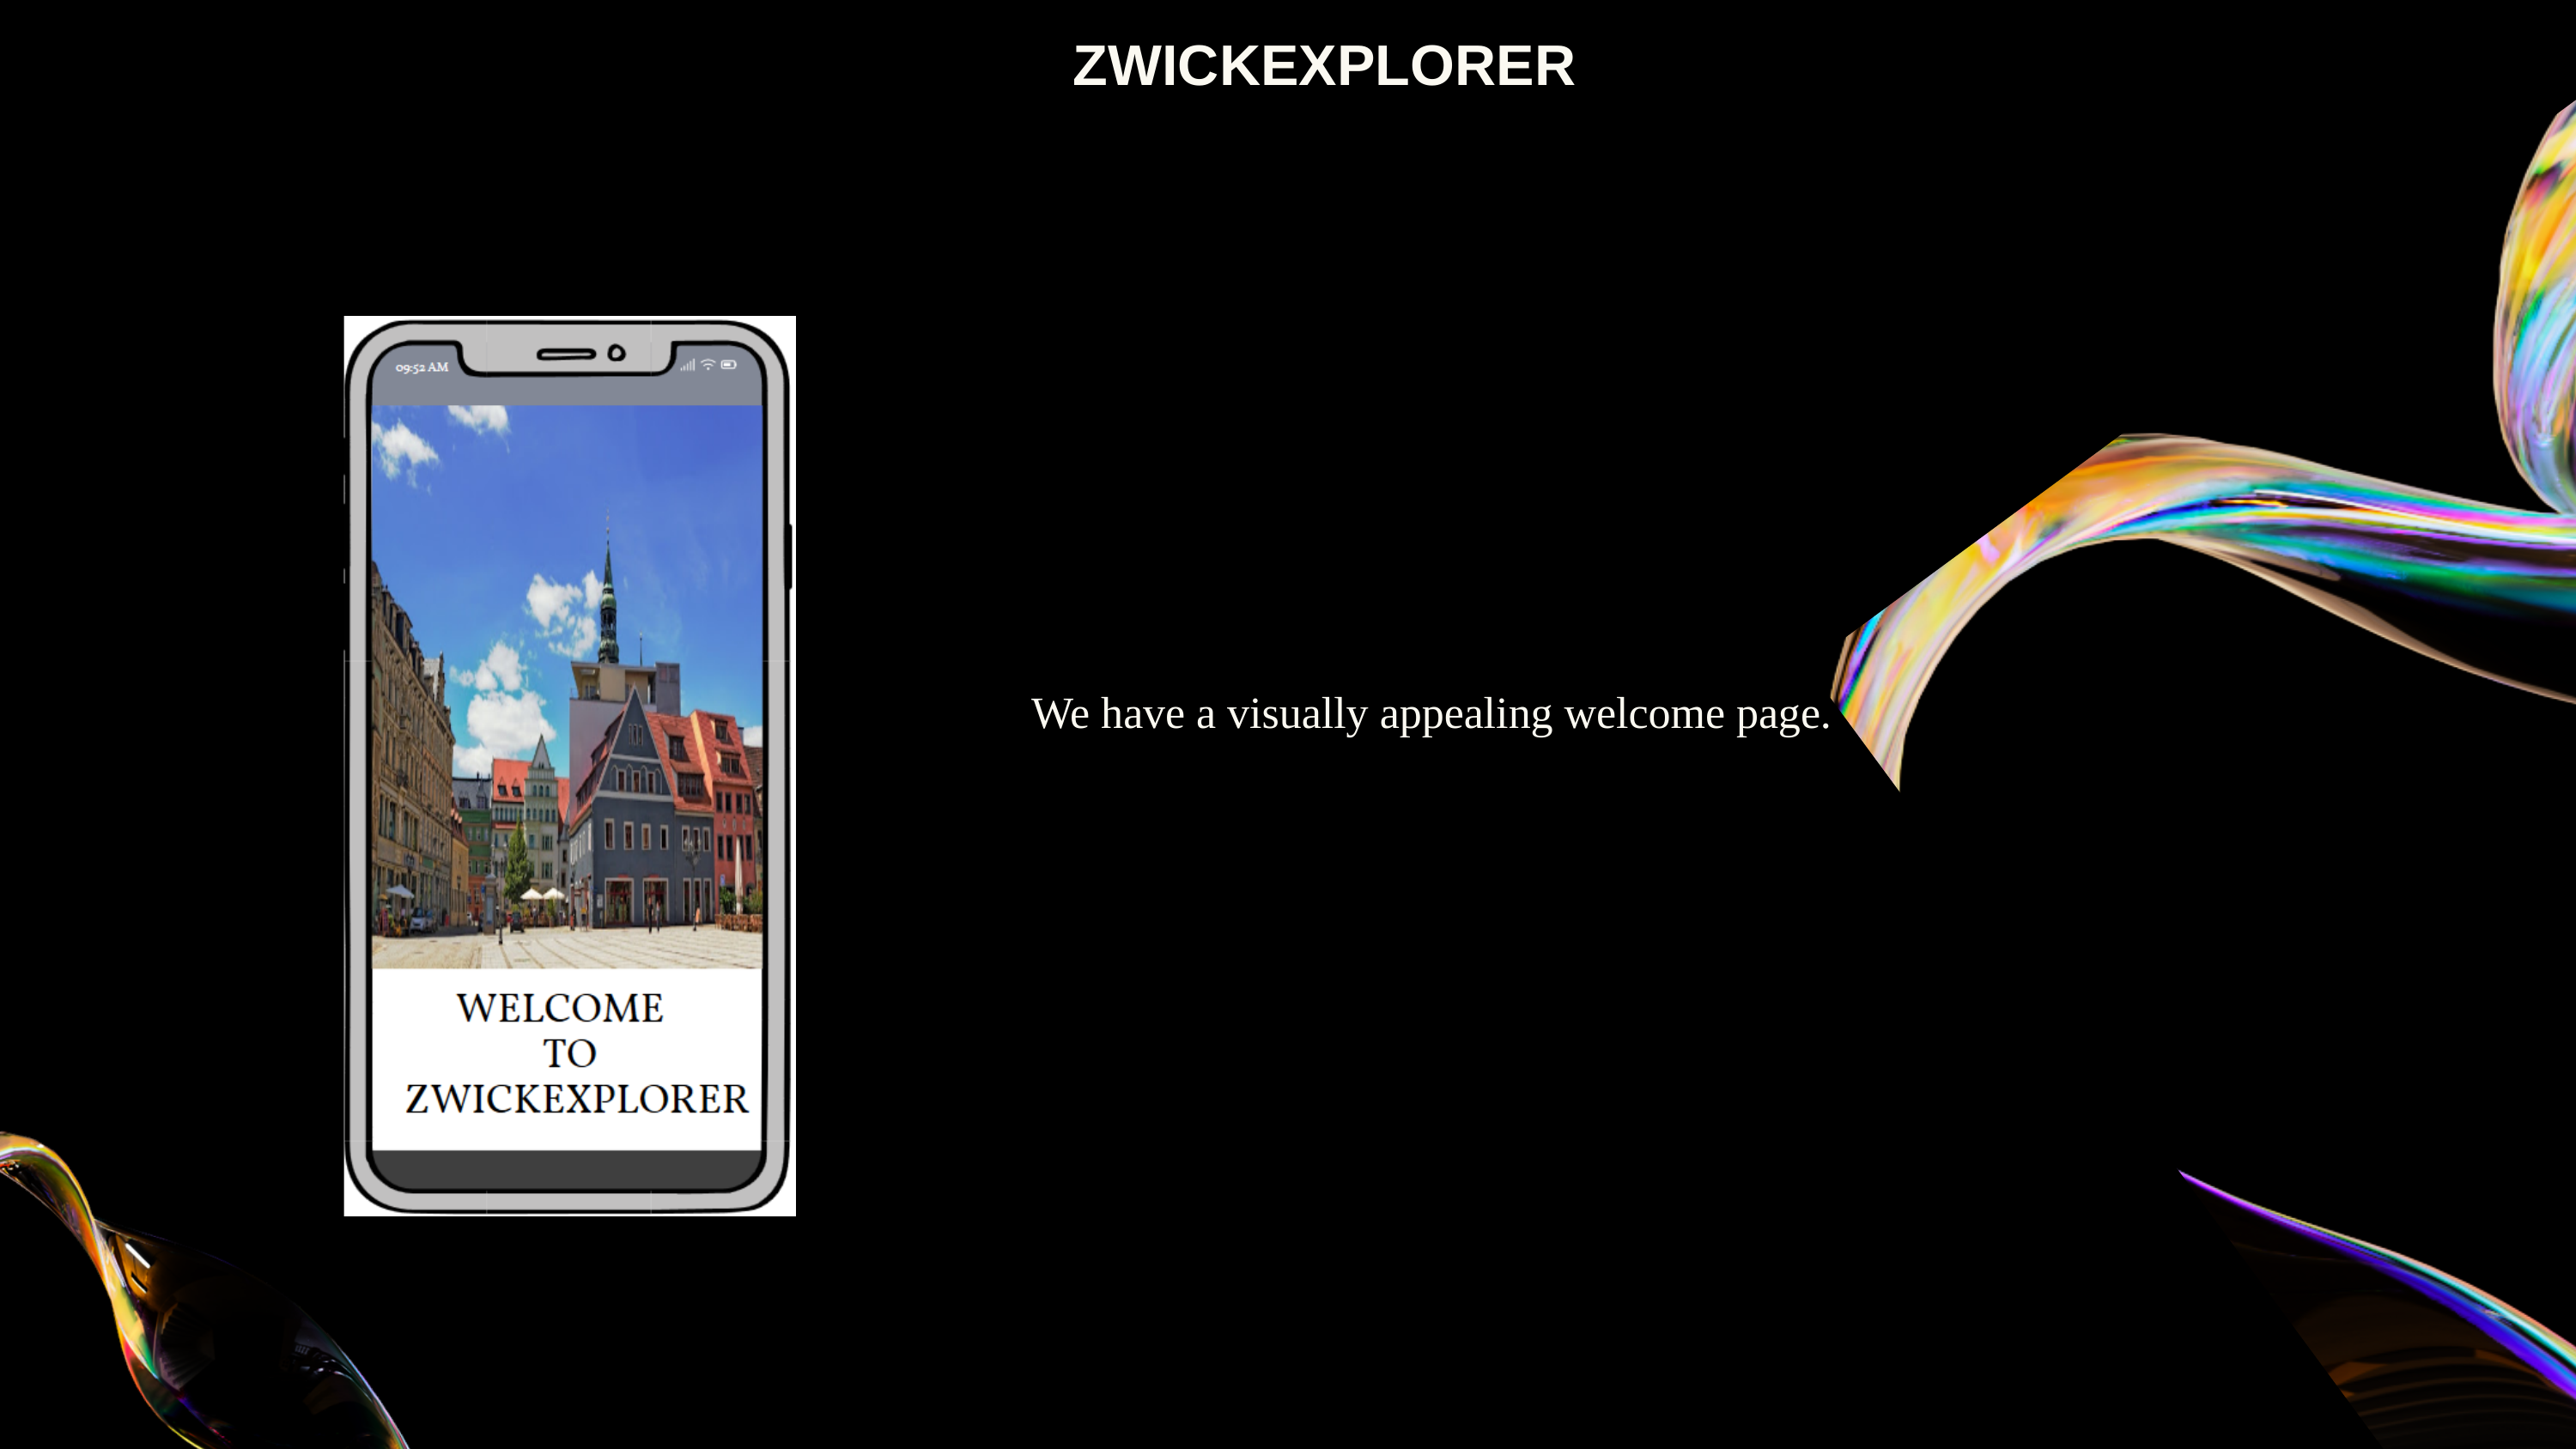

ZWICKEXPLORER

We have a visually appealing welcome page.